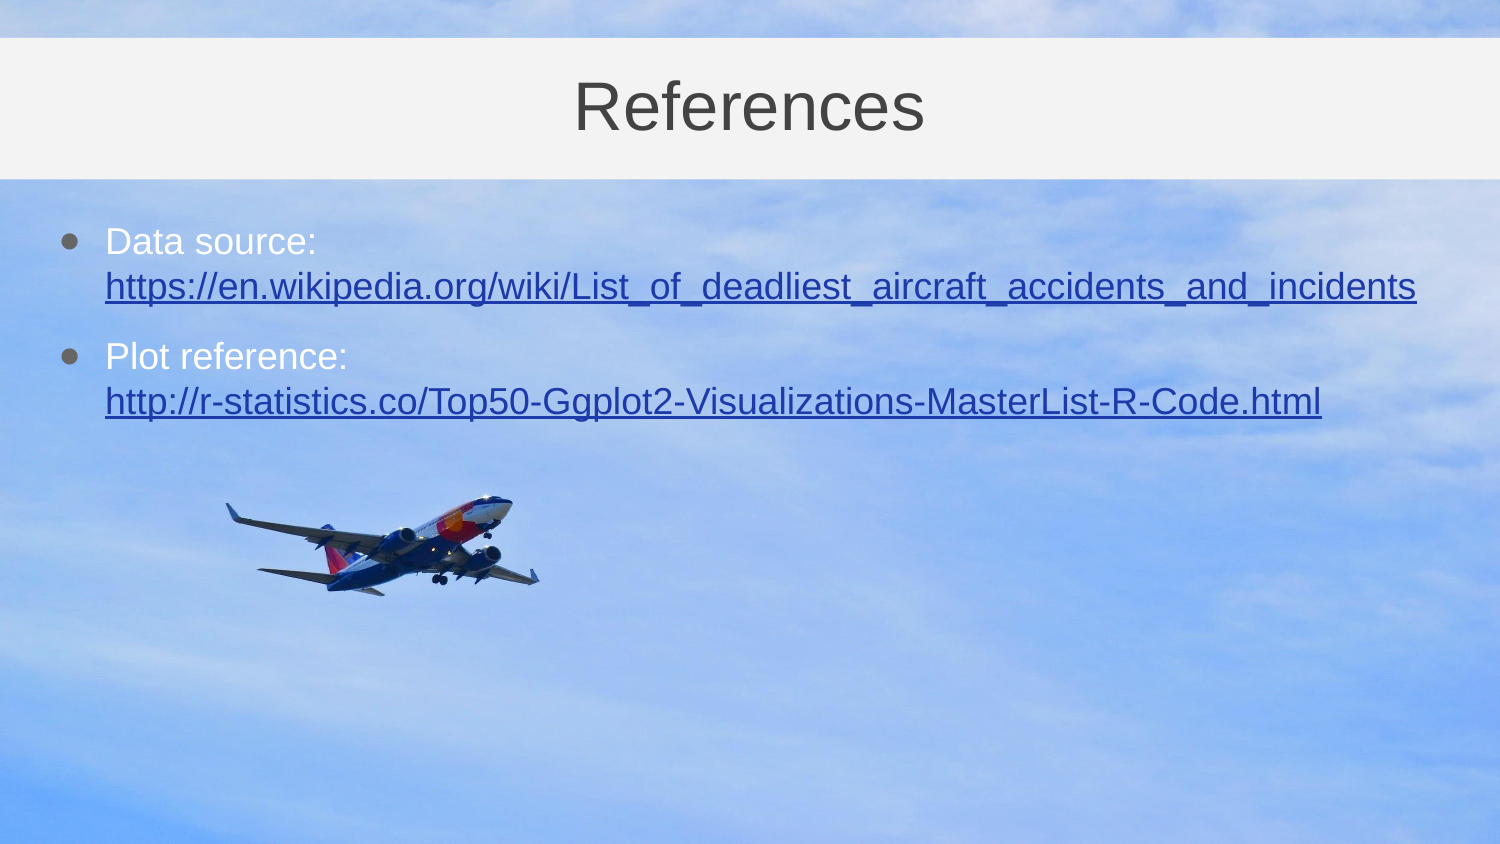

# References
Data source: https://en.wikipedia.org/wiki/List_of_deadliest_aircraft_accidents_and_incidents
Plot reference:                                                                                                        http://r-statistics.co/Top50-Ggplot2-Visualizations-MasterList-R-Code.html